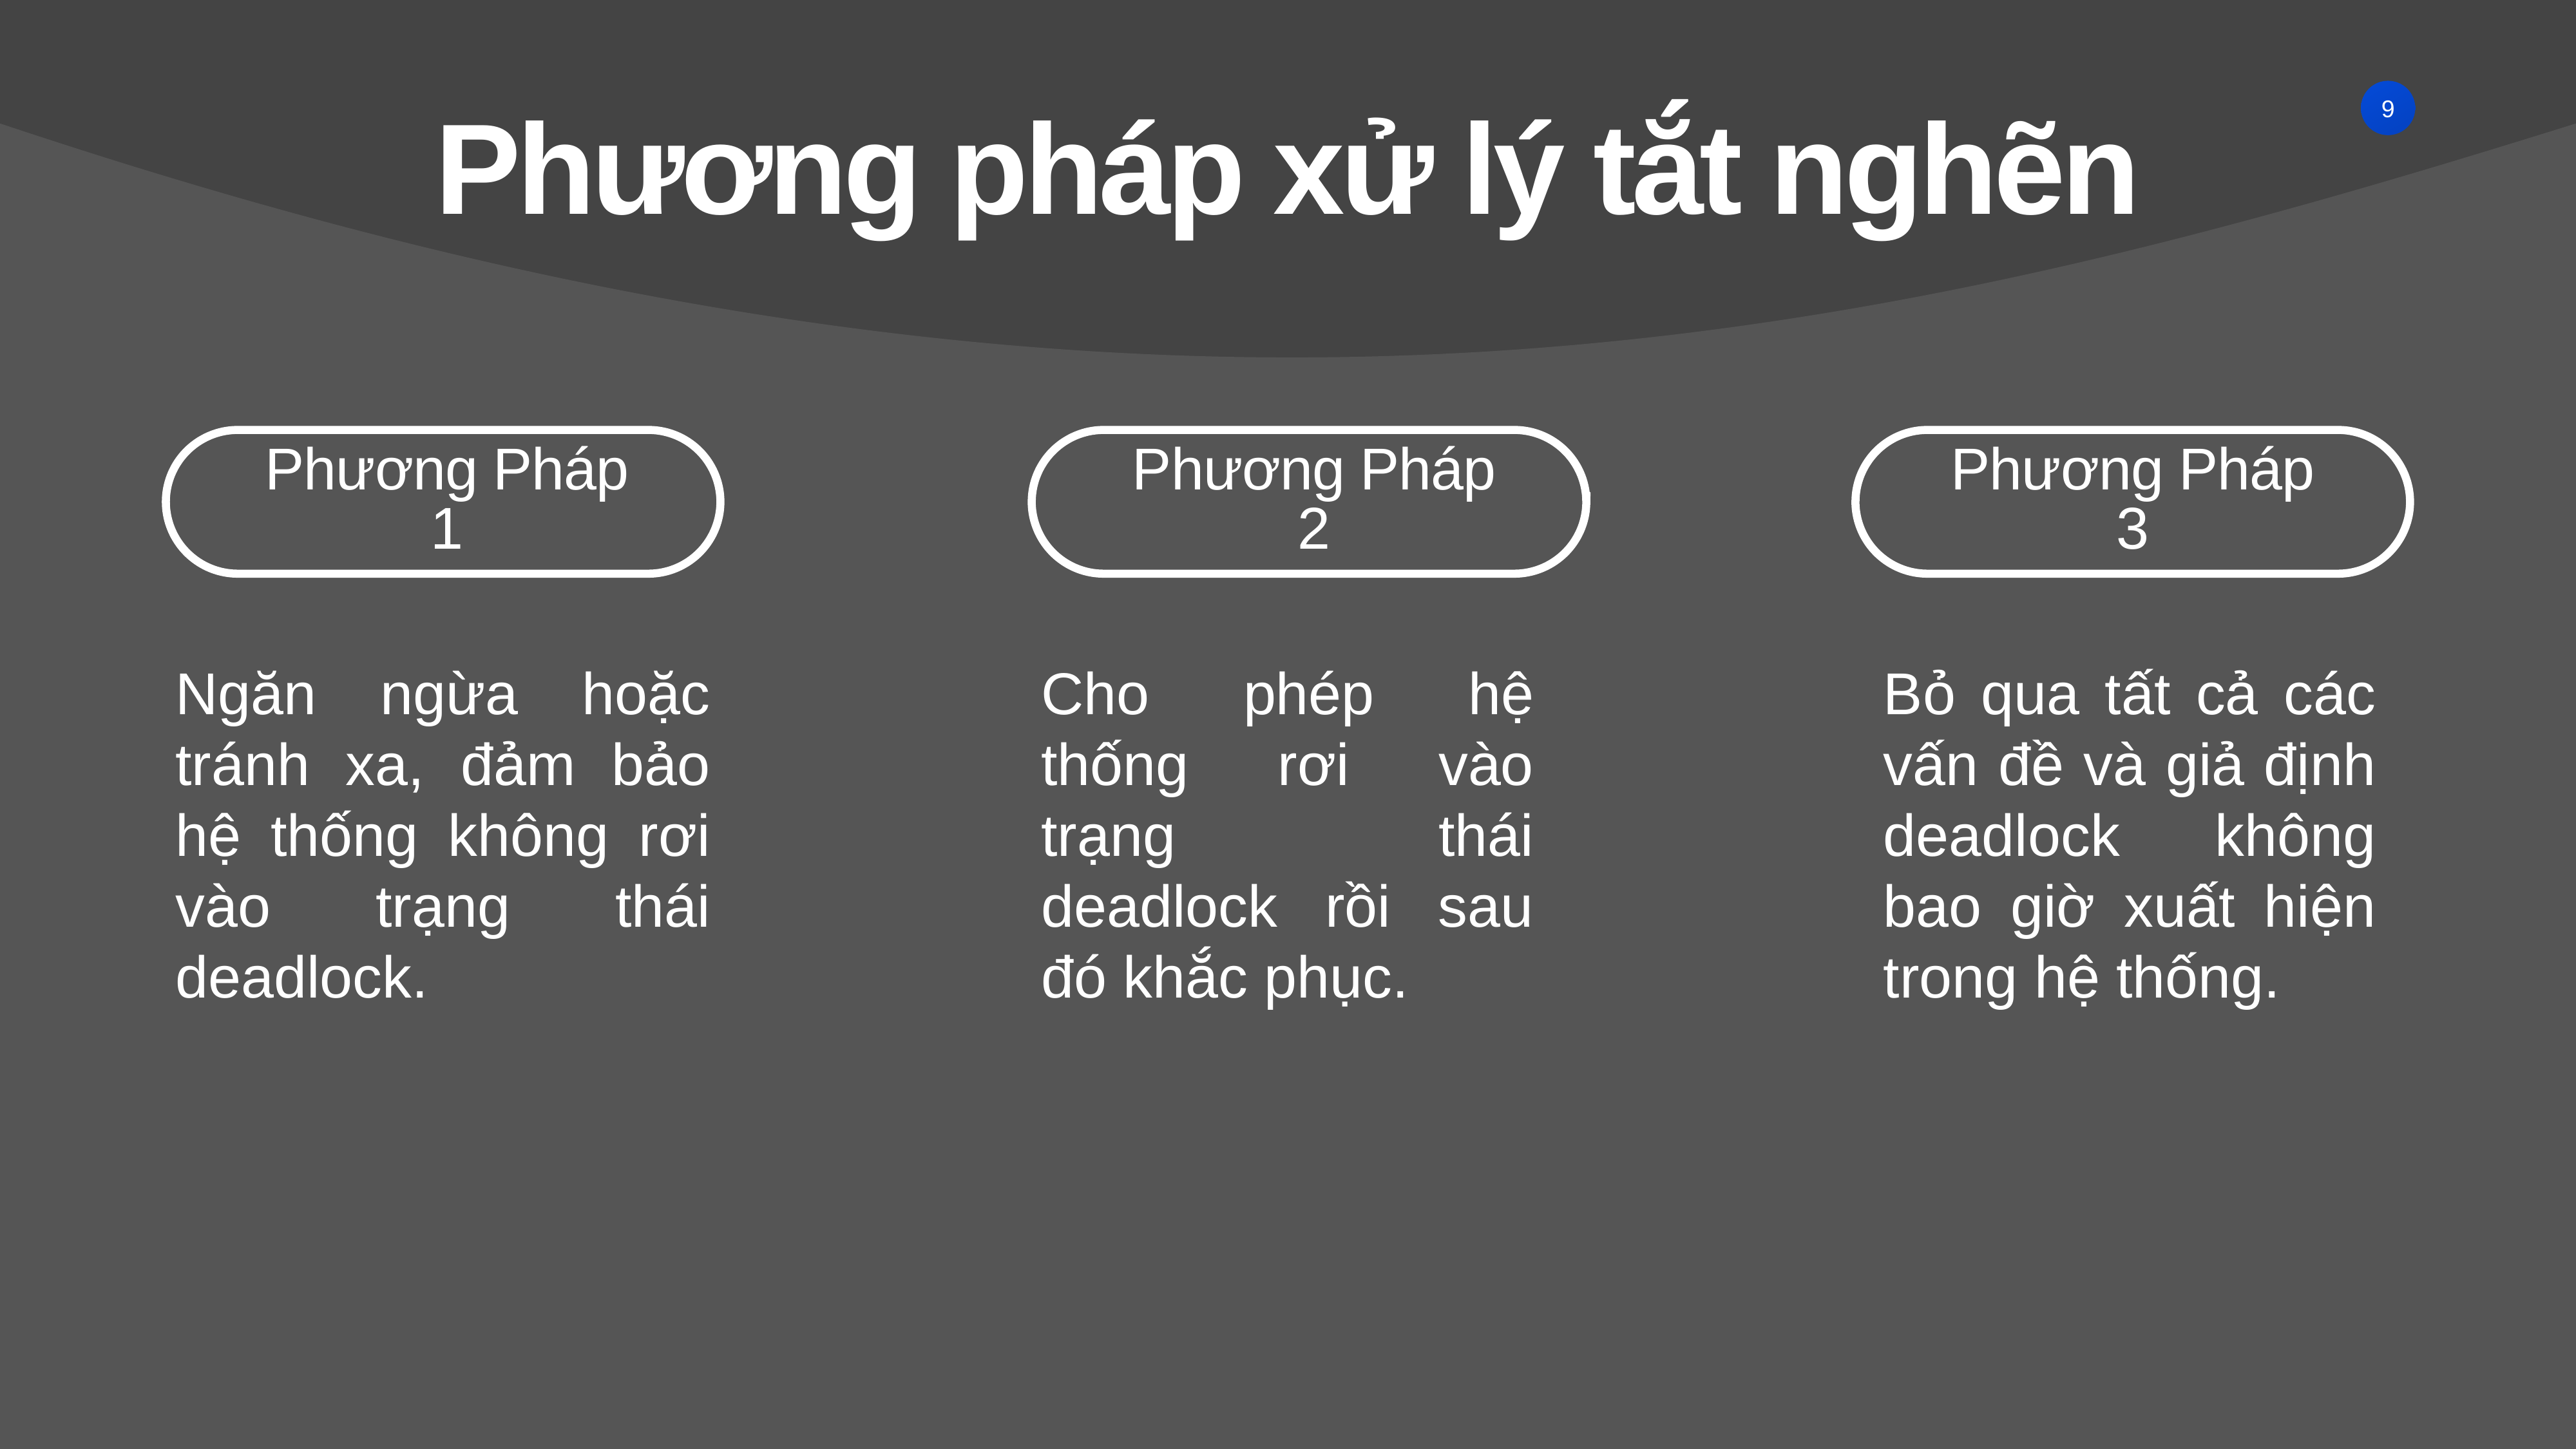

Phương pháp xử lý tắt nghẽn

Phương Pháp 2
Phương Pháp 1
Phương Pháp 3
Ngăn ngừa hoặc tránh xa, đảm bảo hệ thống không rơi vào trạng thái deadlock.
Cho phép hệ thống rơi vào trạng thái deadlock rồi sau đó khắc phục.
Bỏ qua tất cả các vấn đề và giả định deadlock không bao giờ xuất hiện trong hệ thống.